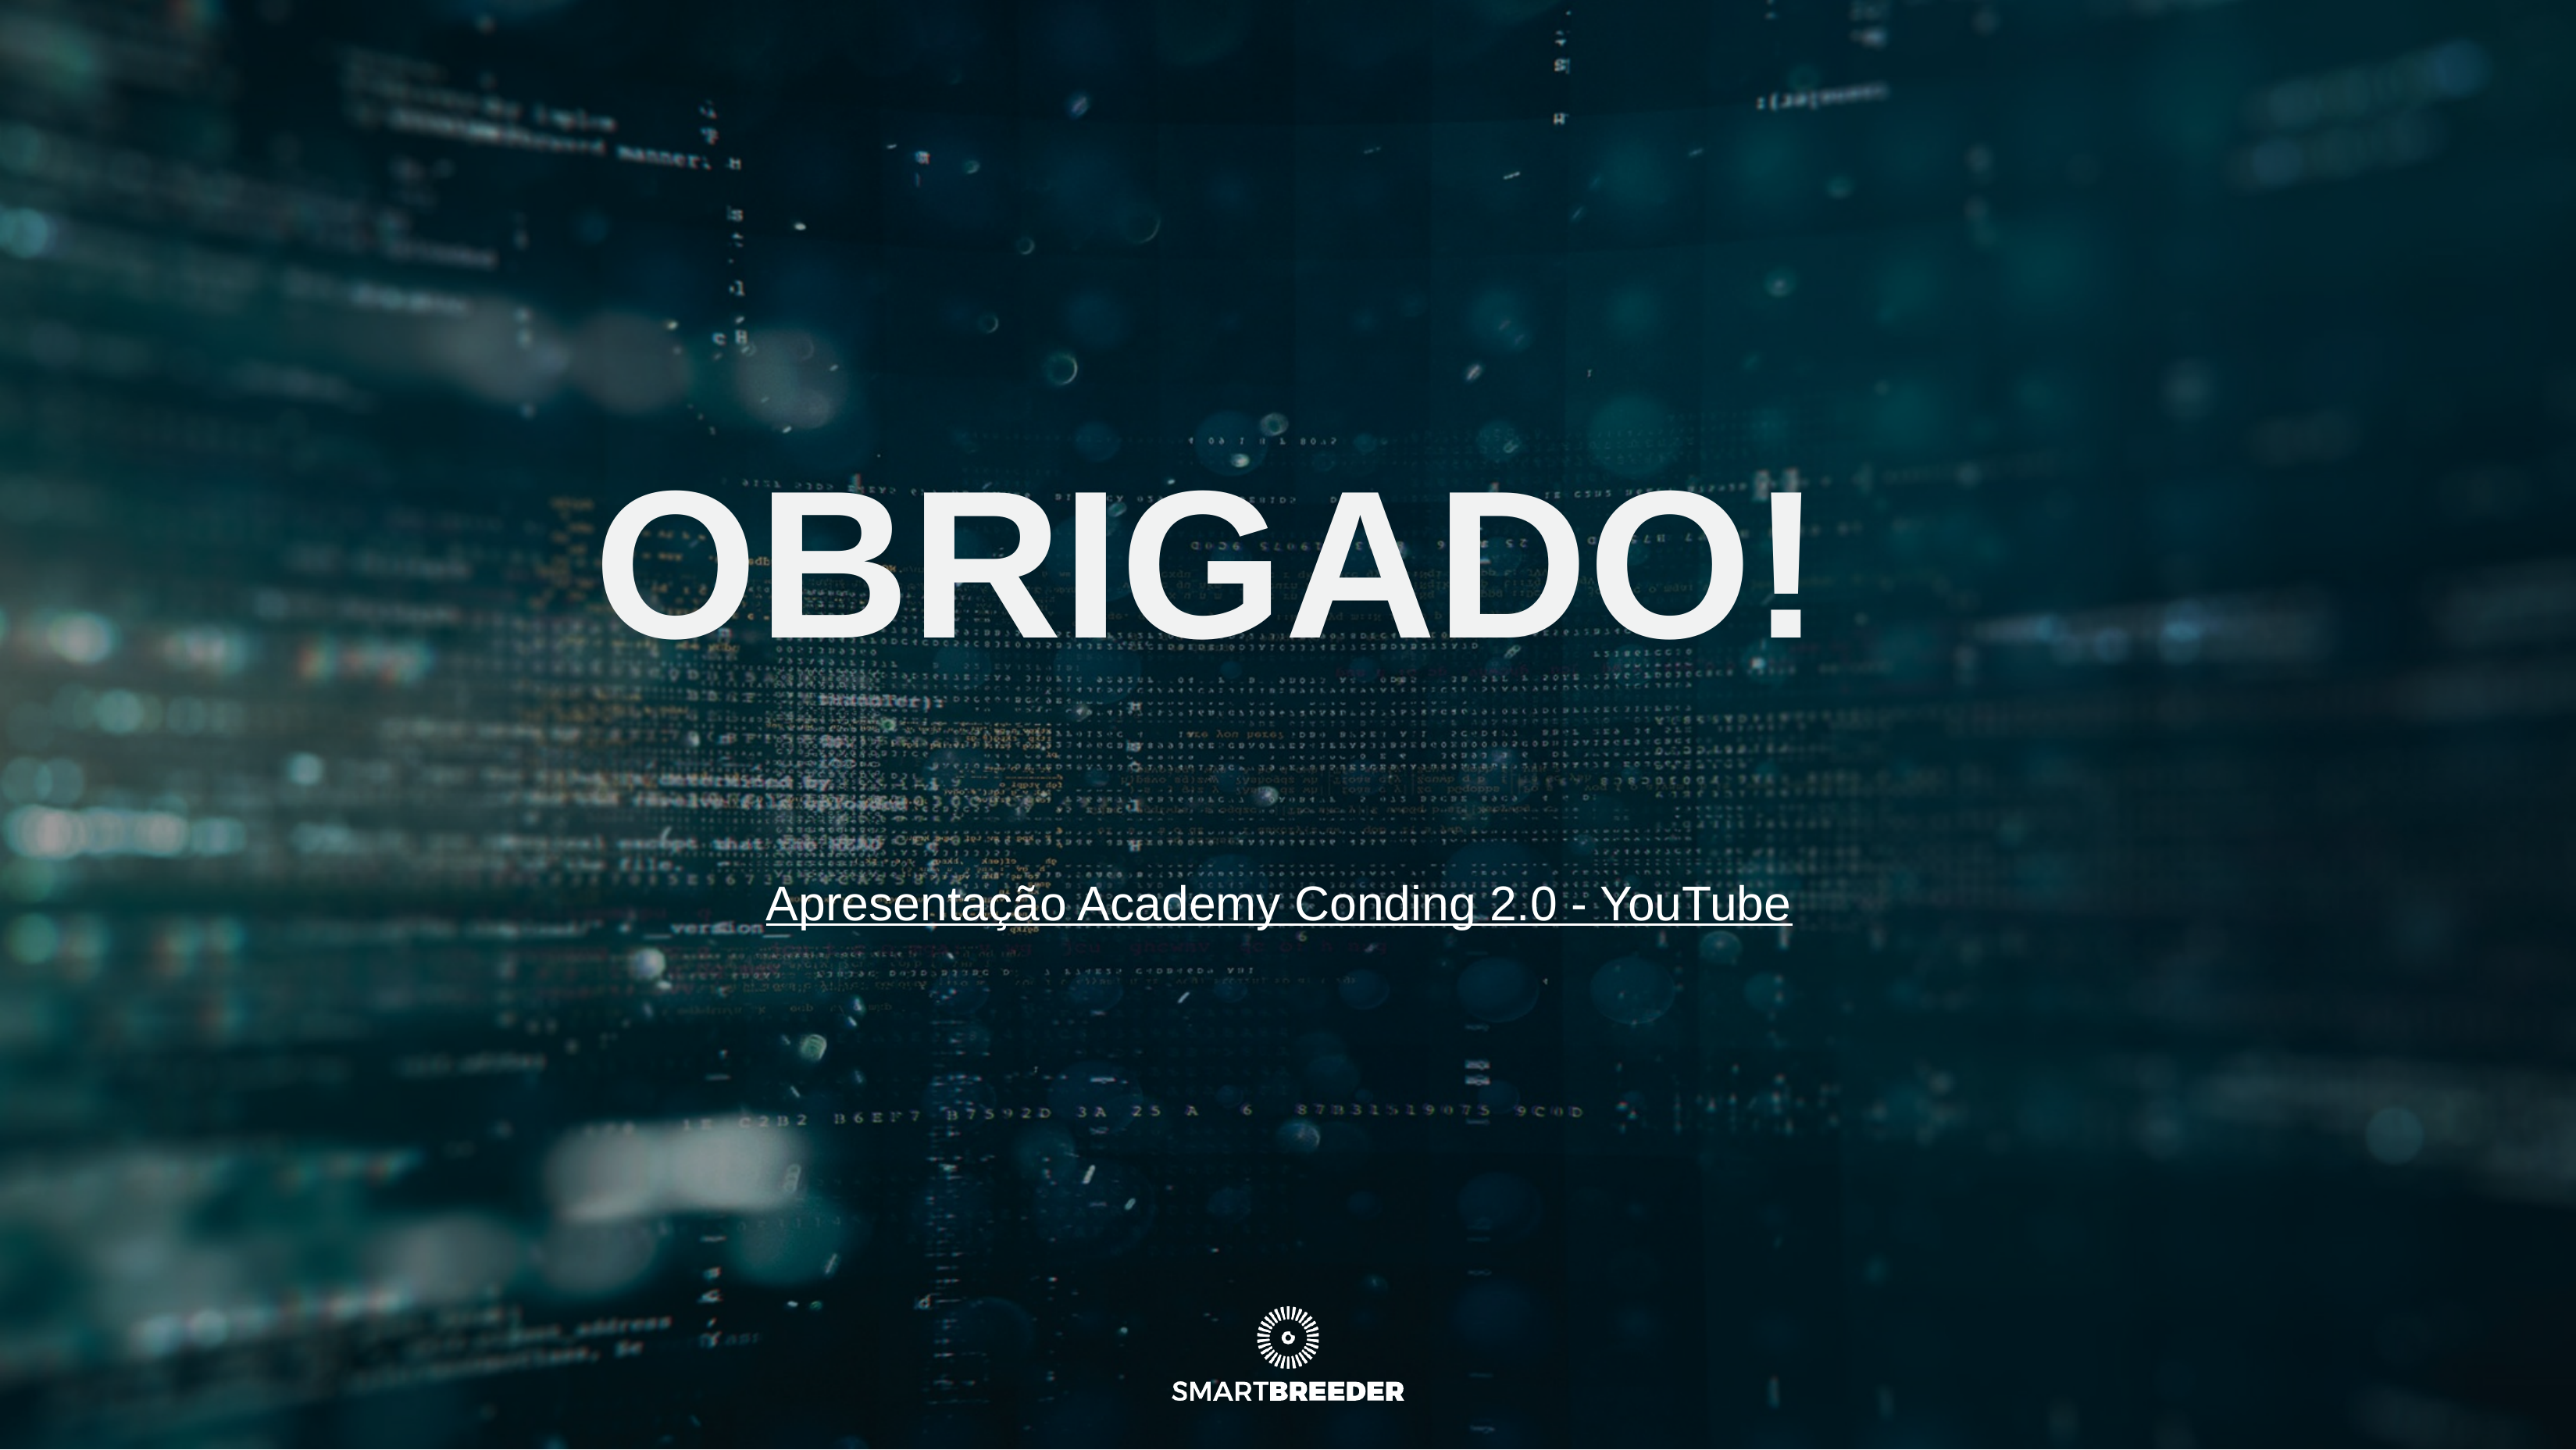

# OBRIGADO!
Apresentação Academy Conding 2.0 - YouTube